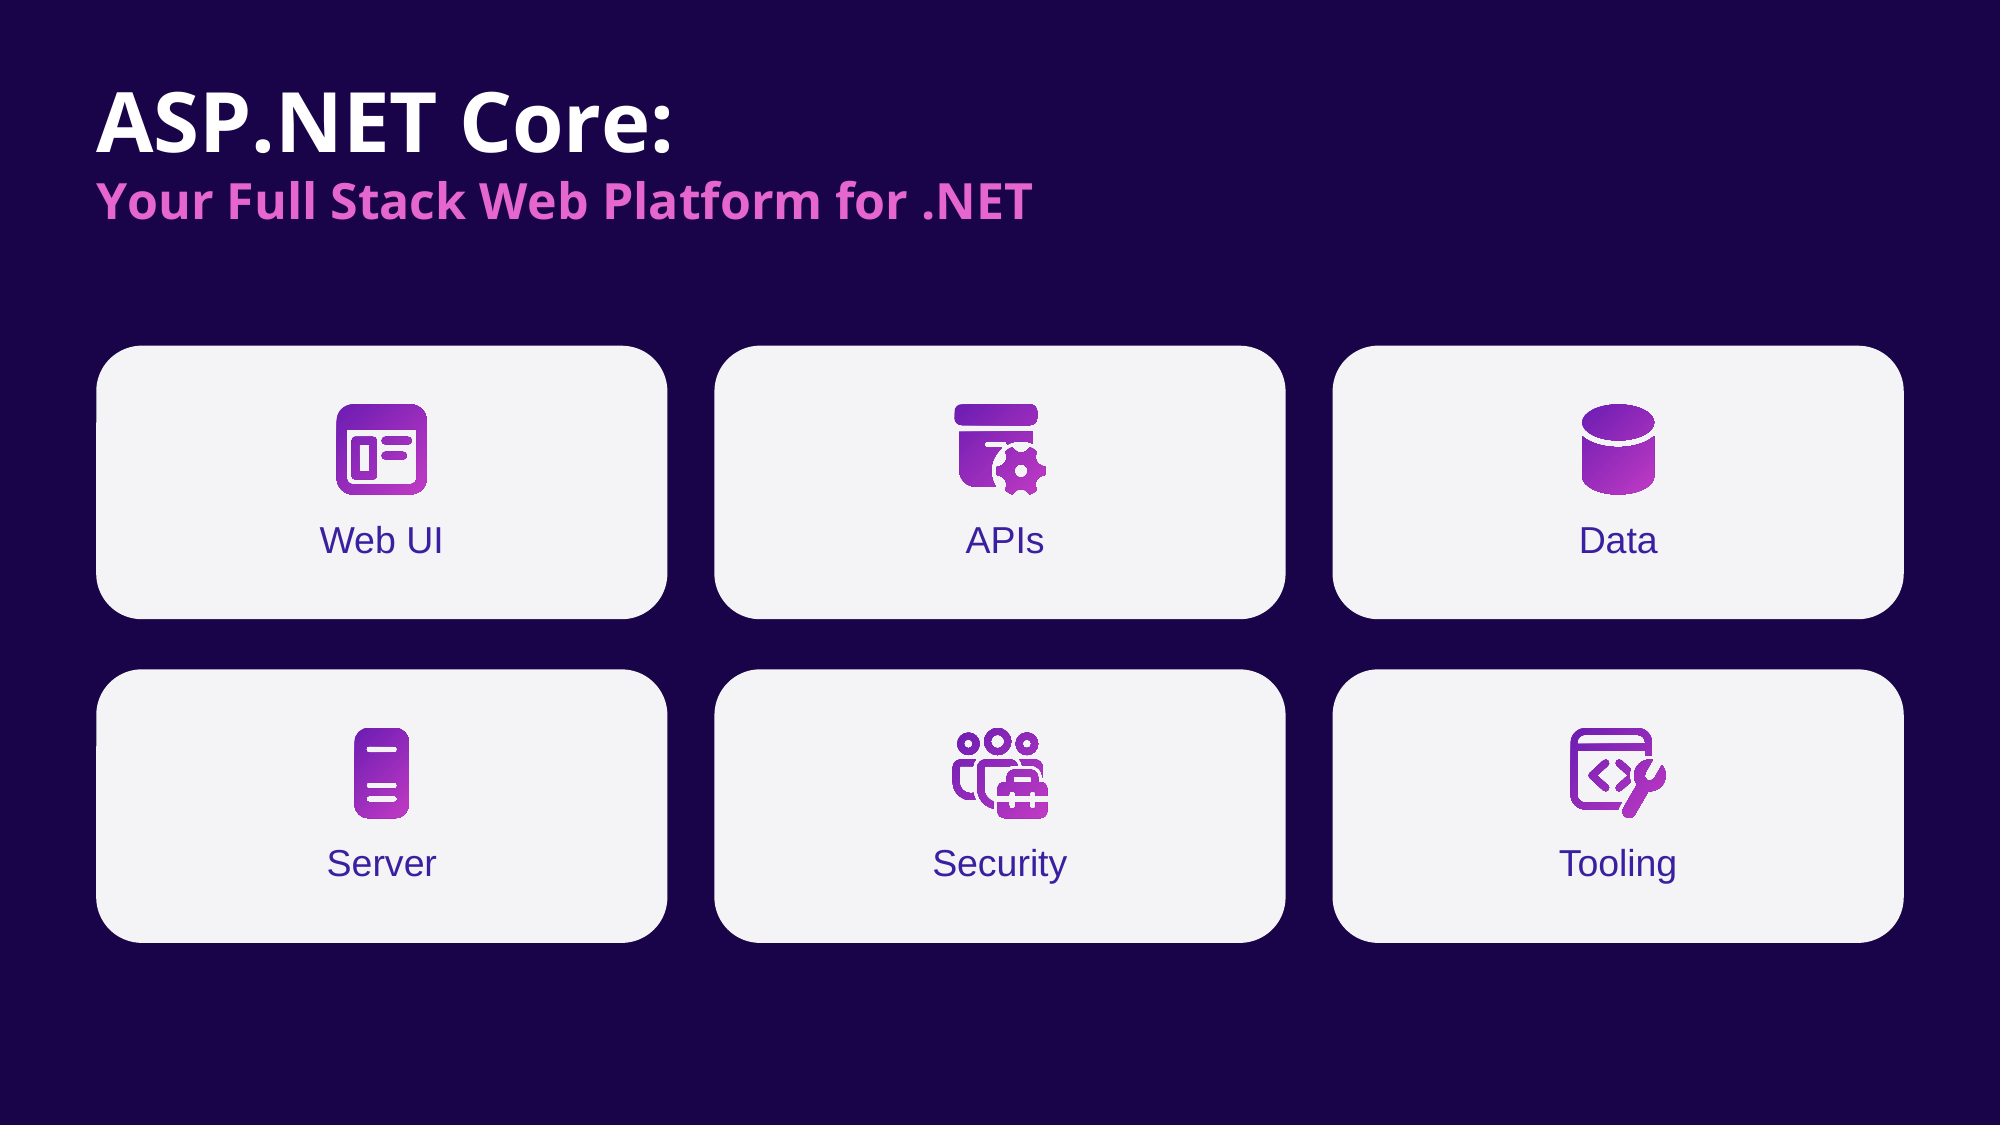

# ASP.NET Core: Your Full Stack Web Platform for .NET
Web UI

 APIs

Data

Server

Security

Tooling